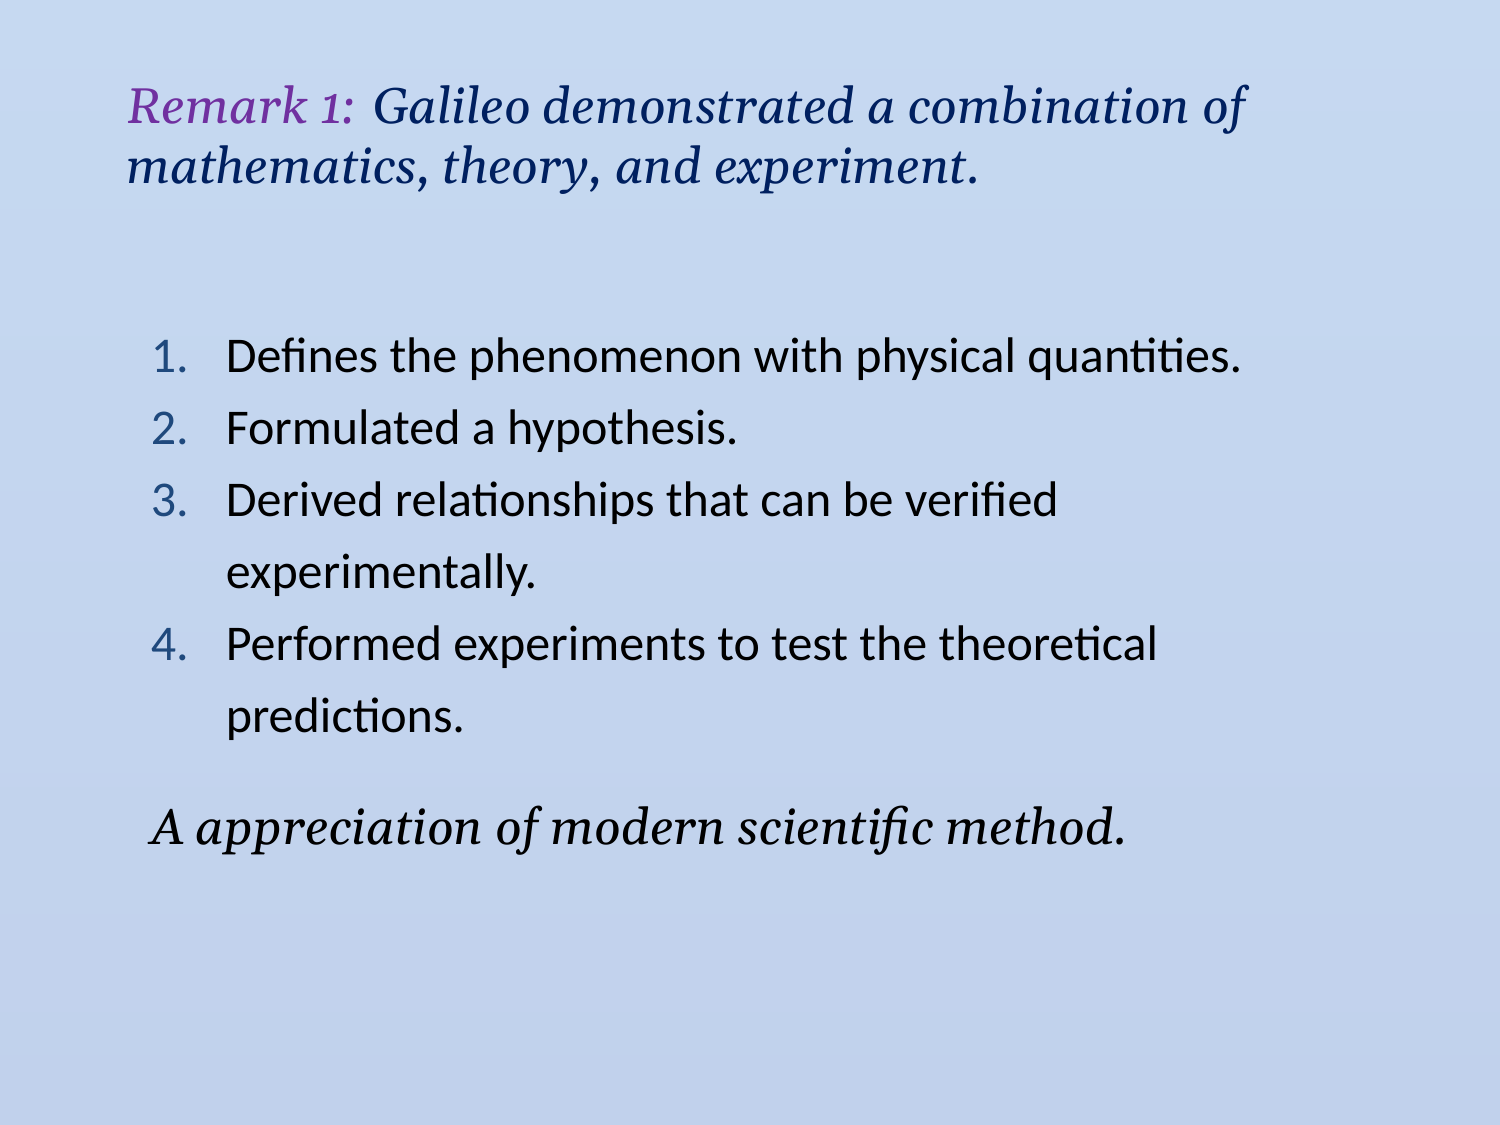

Remark 1: Galileo demonstrated a combination of mathematics, theory, and experiment.
Defines the phenomenon with physical quantities.
Formulated a hypothesis.
Derived relationships that can be verified experimentally.
Performed experiments to test the theoretical predictions.
A appreciation of modern scientific method.